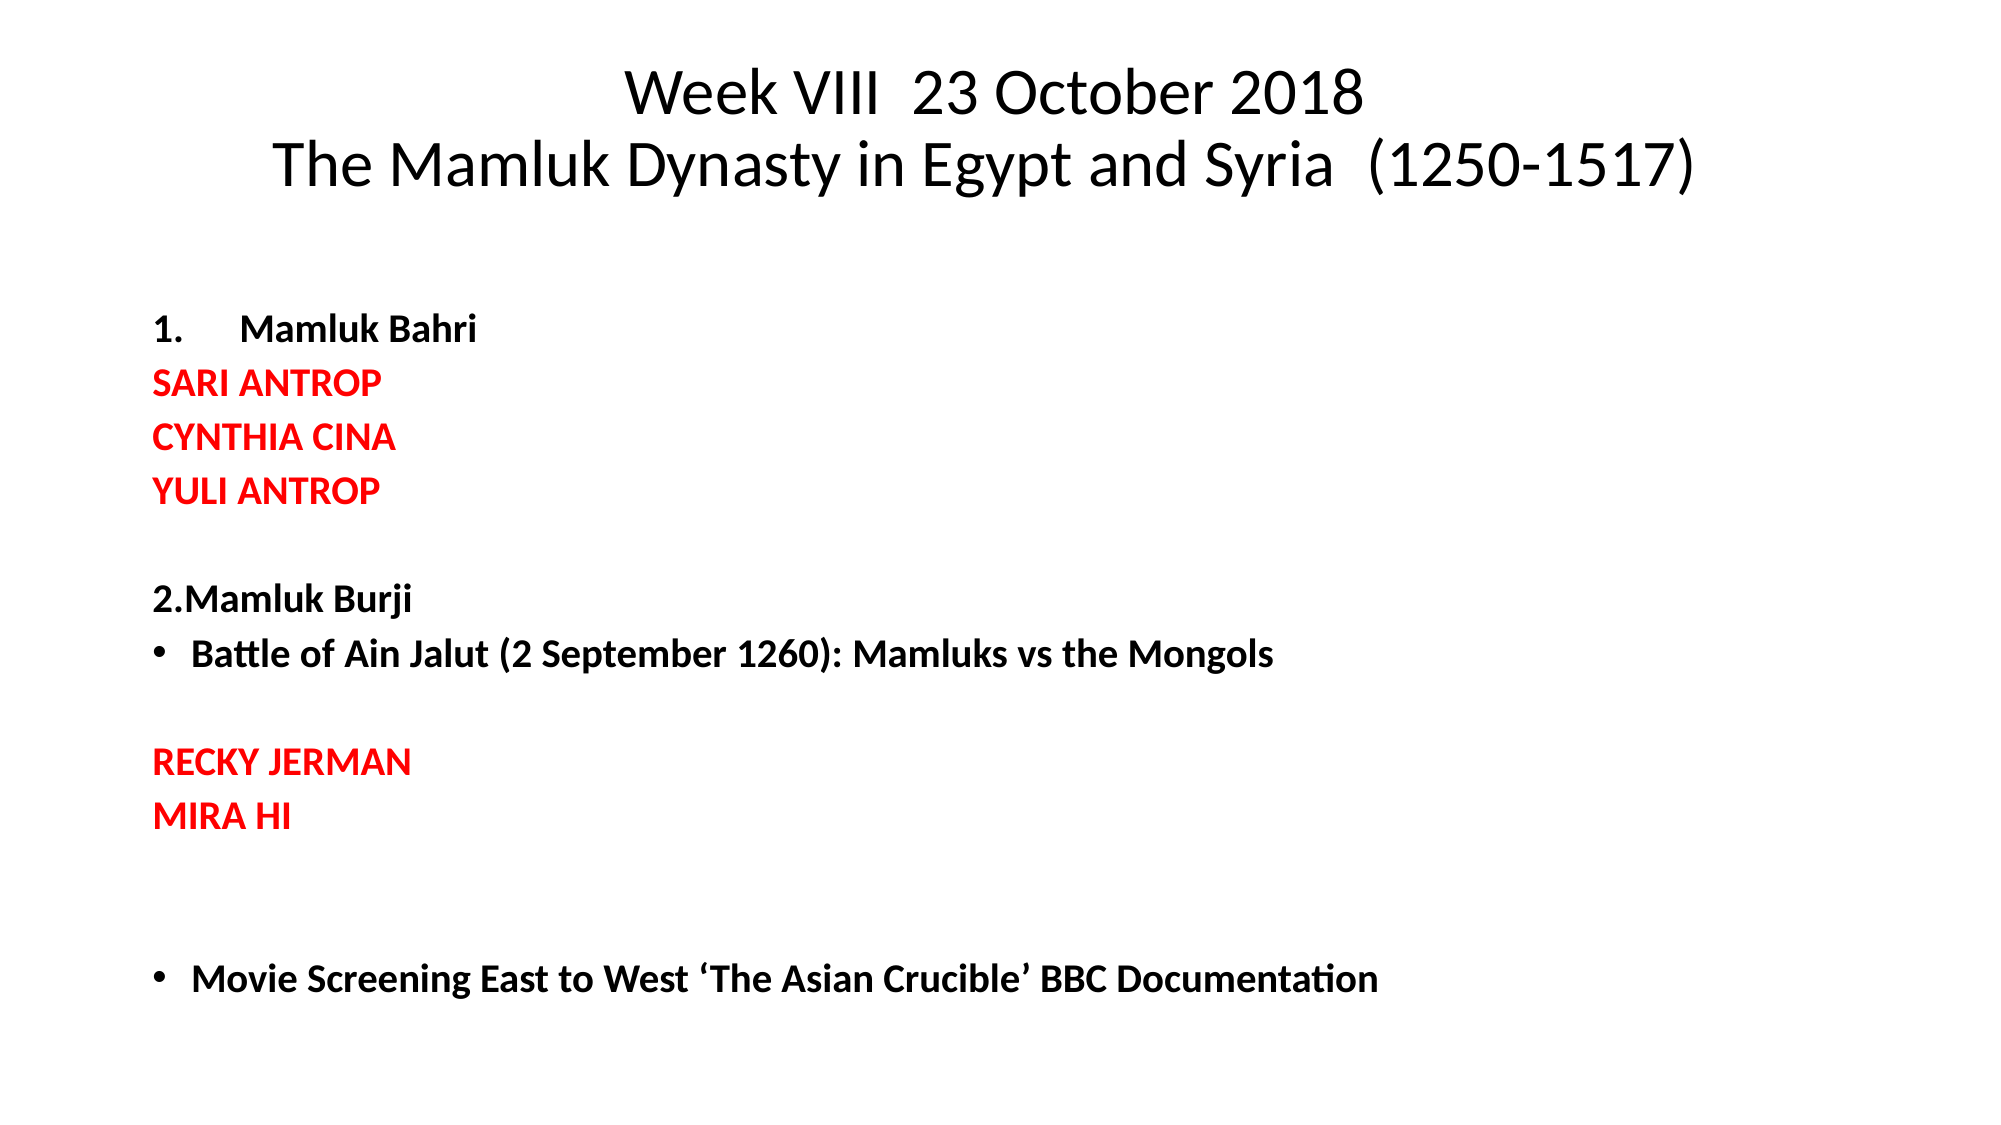

# Week VIII  23 October 2018 The Mamluk Dynasty in Egypt and Syria  (1250-1517)
Mamluk Bahri
SARI ANTROP
CYNTHIA CINA
YULI ANTROP

2.Mamluk Burji
Battle of Ain Jalut (2 September 1260): Mamluks vs the Mongols

RECKY JERMAN
MIRA HI

Movie Screening East to West ‘The Asian Crucible’ BBC Documentation